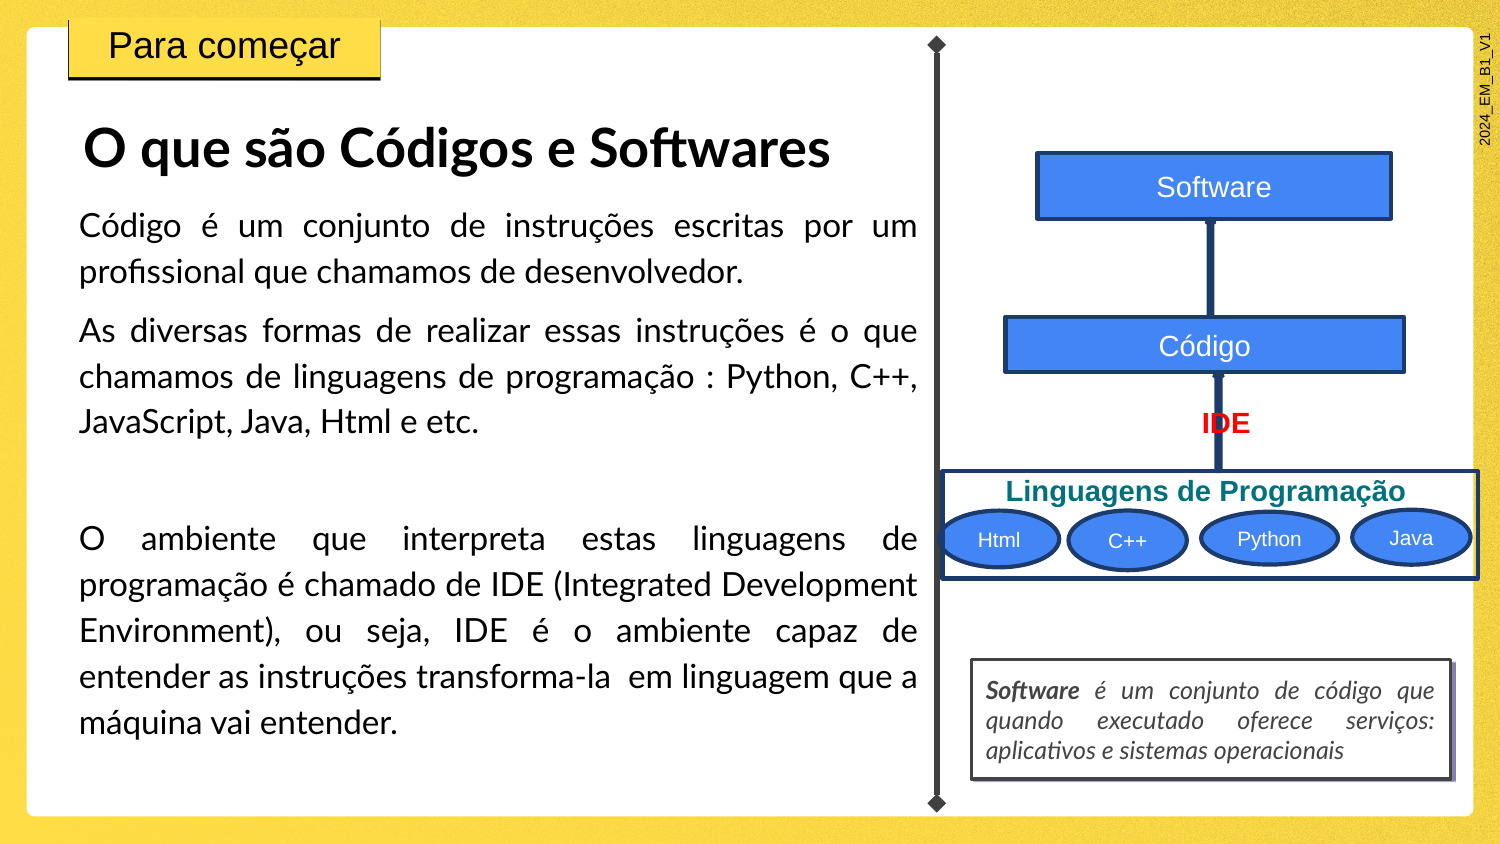

# O que são Códigos e Softwares
Software
Código é um conjunto de instruções escritas por um profissional que chamamos de desenvolvedor.​
As diversas formas de realizar essas instruções é o que chamamos de linguagens de programação : Python, C++, JavaScript, Java, Html e etc.

O ambiente que interpreta estas linguagens de programação é chamado de IDE (Integrated Development Environment), ou seja, IDE é o ambiente capaz de entender as instruções transforma-la  em linguagem que a máquina vai entender.

Código

IDE
Linguagens de Programação

Java
Html
C++
Python
Software é um conjunto de código que quando executado oferece serviços: aplicativos e sistemas operacionais